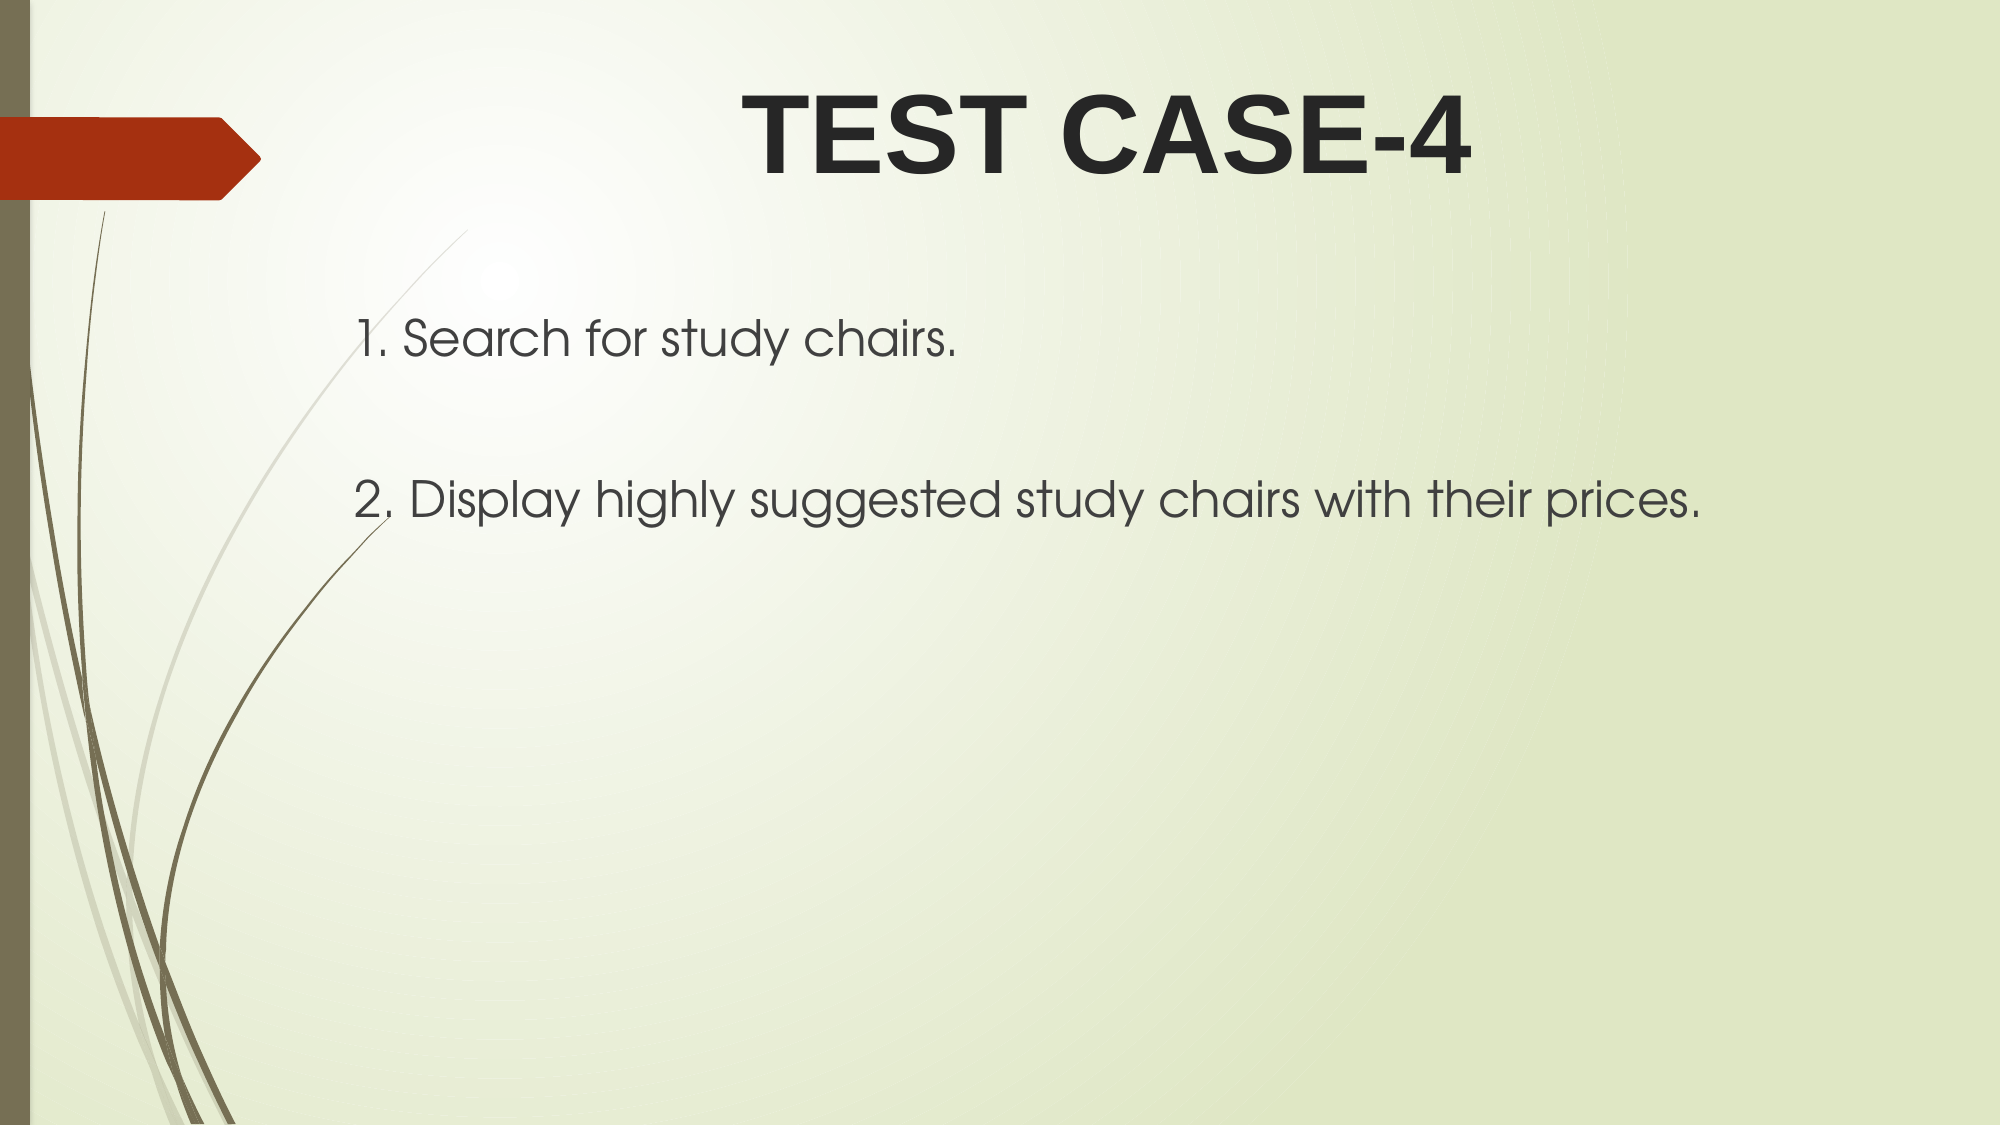

# TEST CASE-4
 1. Search for study chairs.

 2. Display highly suggested study chairs with their prices.